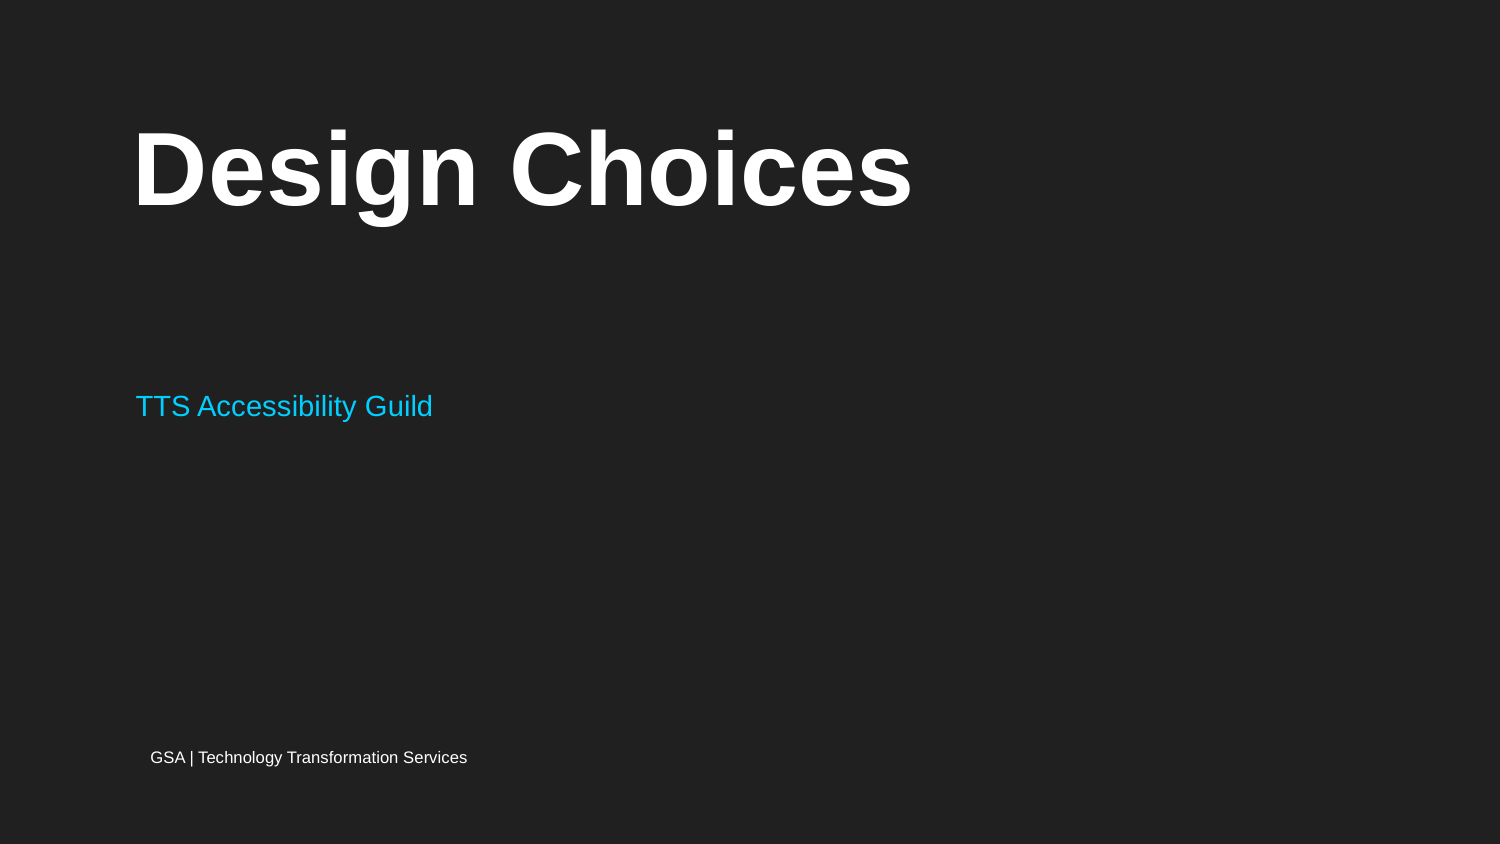

# Design Choices
TTS Accessibility Guild
GSA | Technology Transformation Services